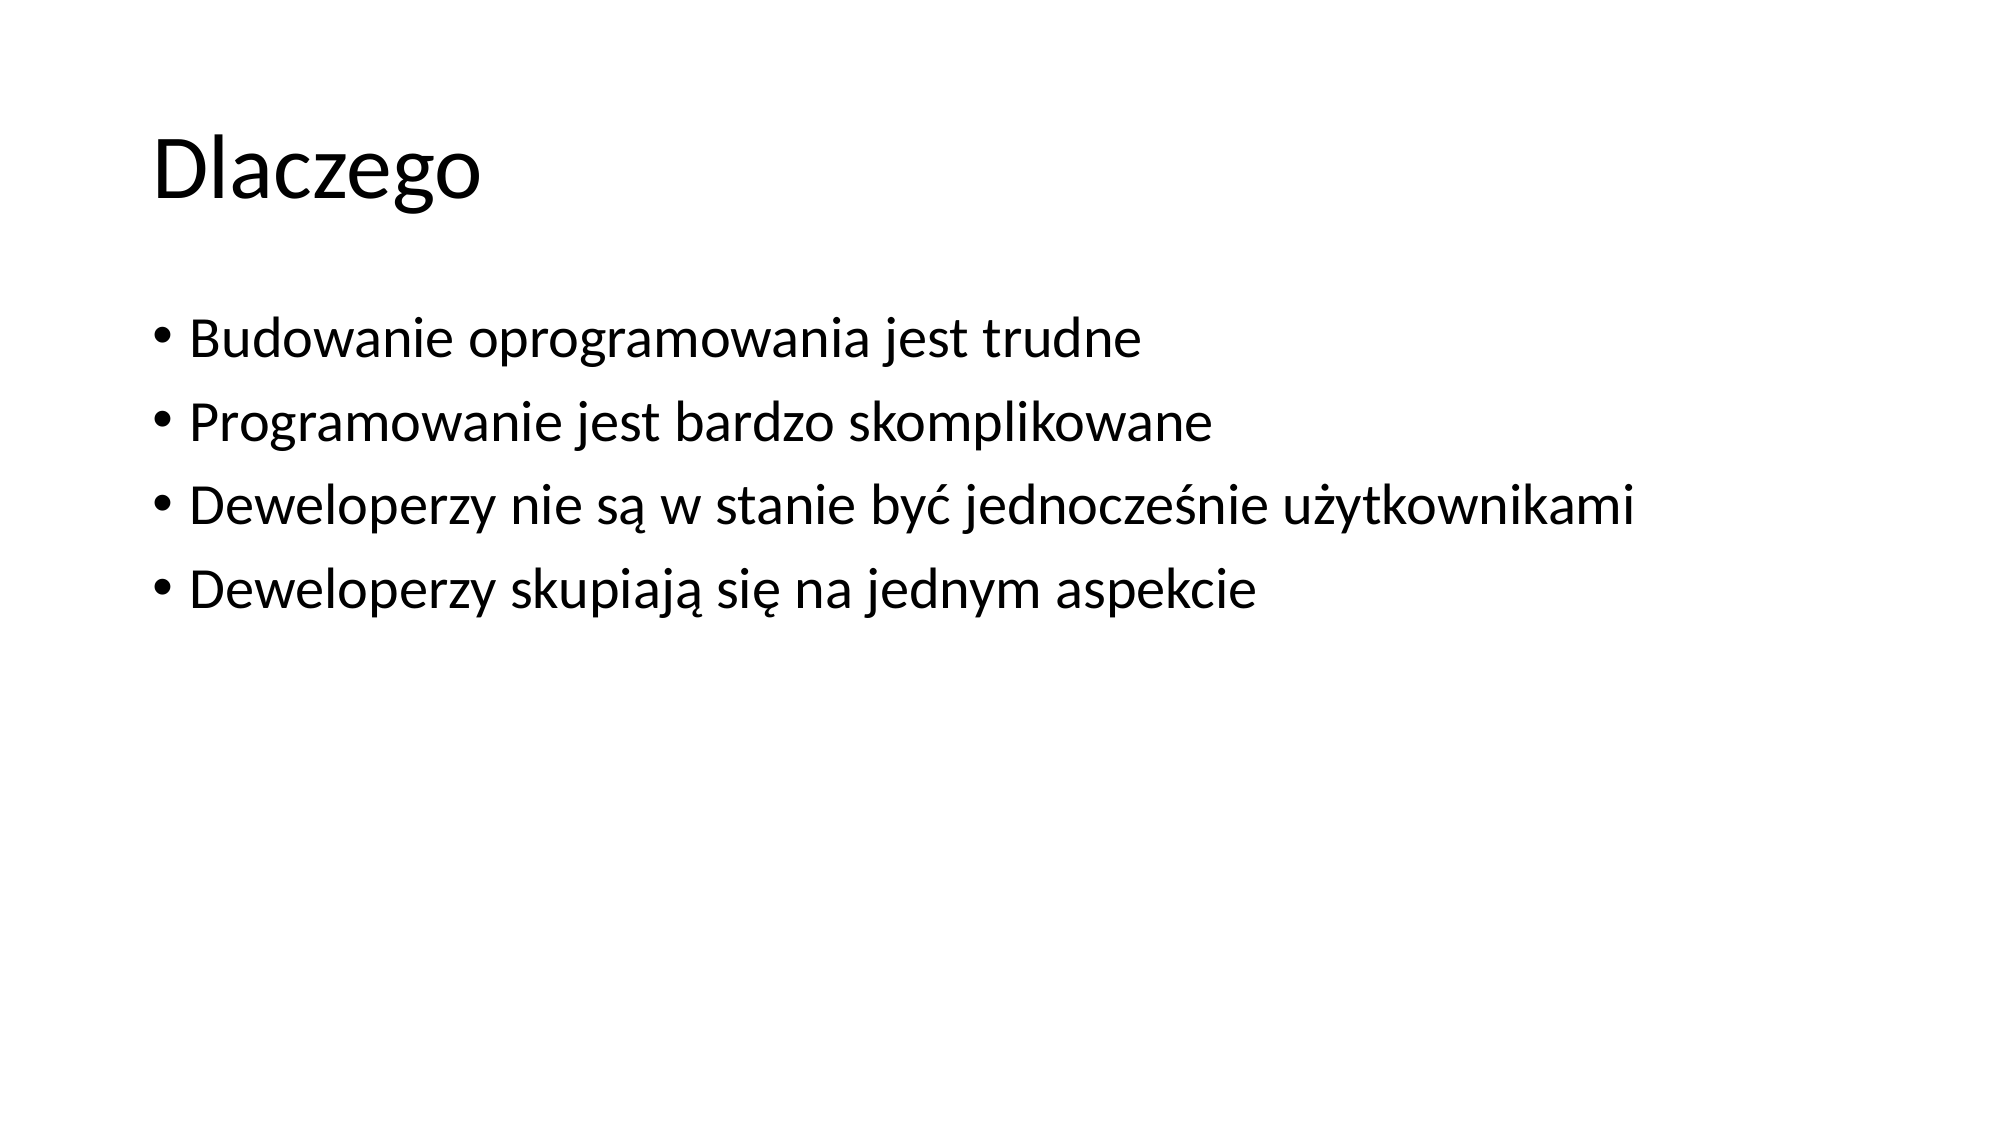

# Dlaczego
Budowanie oprogramowania jest trudne
Programowanie jest bardzo skomplikowane
Deweloperzy nie są w stanie być jednocześnie użytkownikami
Deweloperzy skupiają się na jednym aspekcie